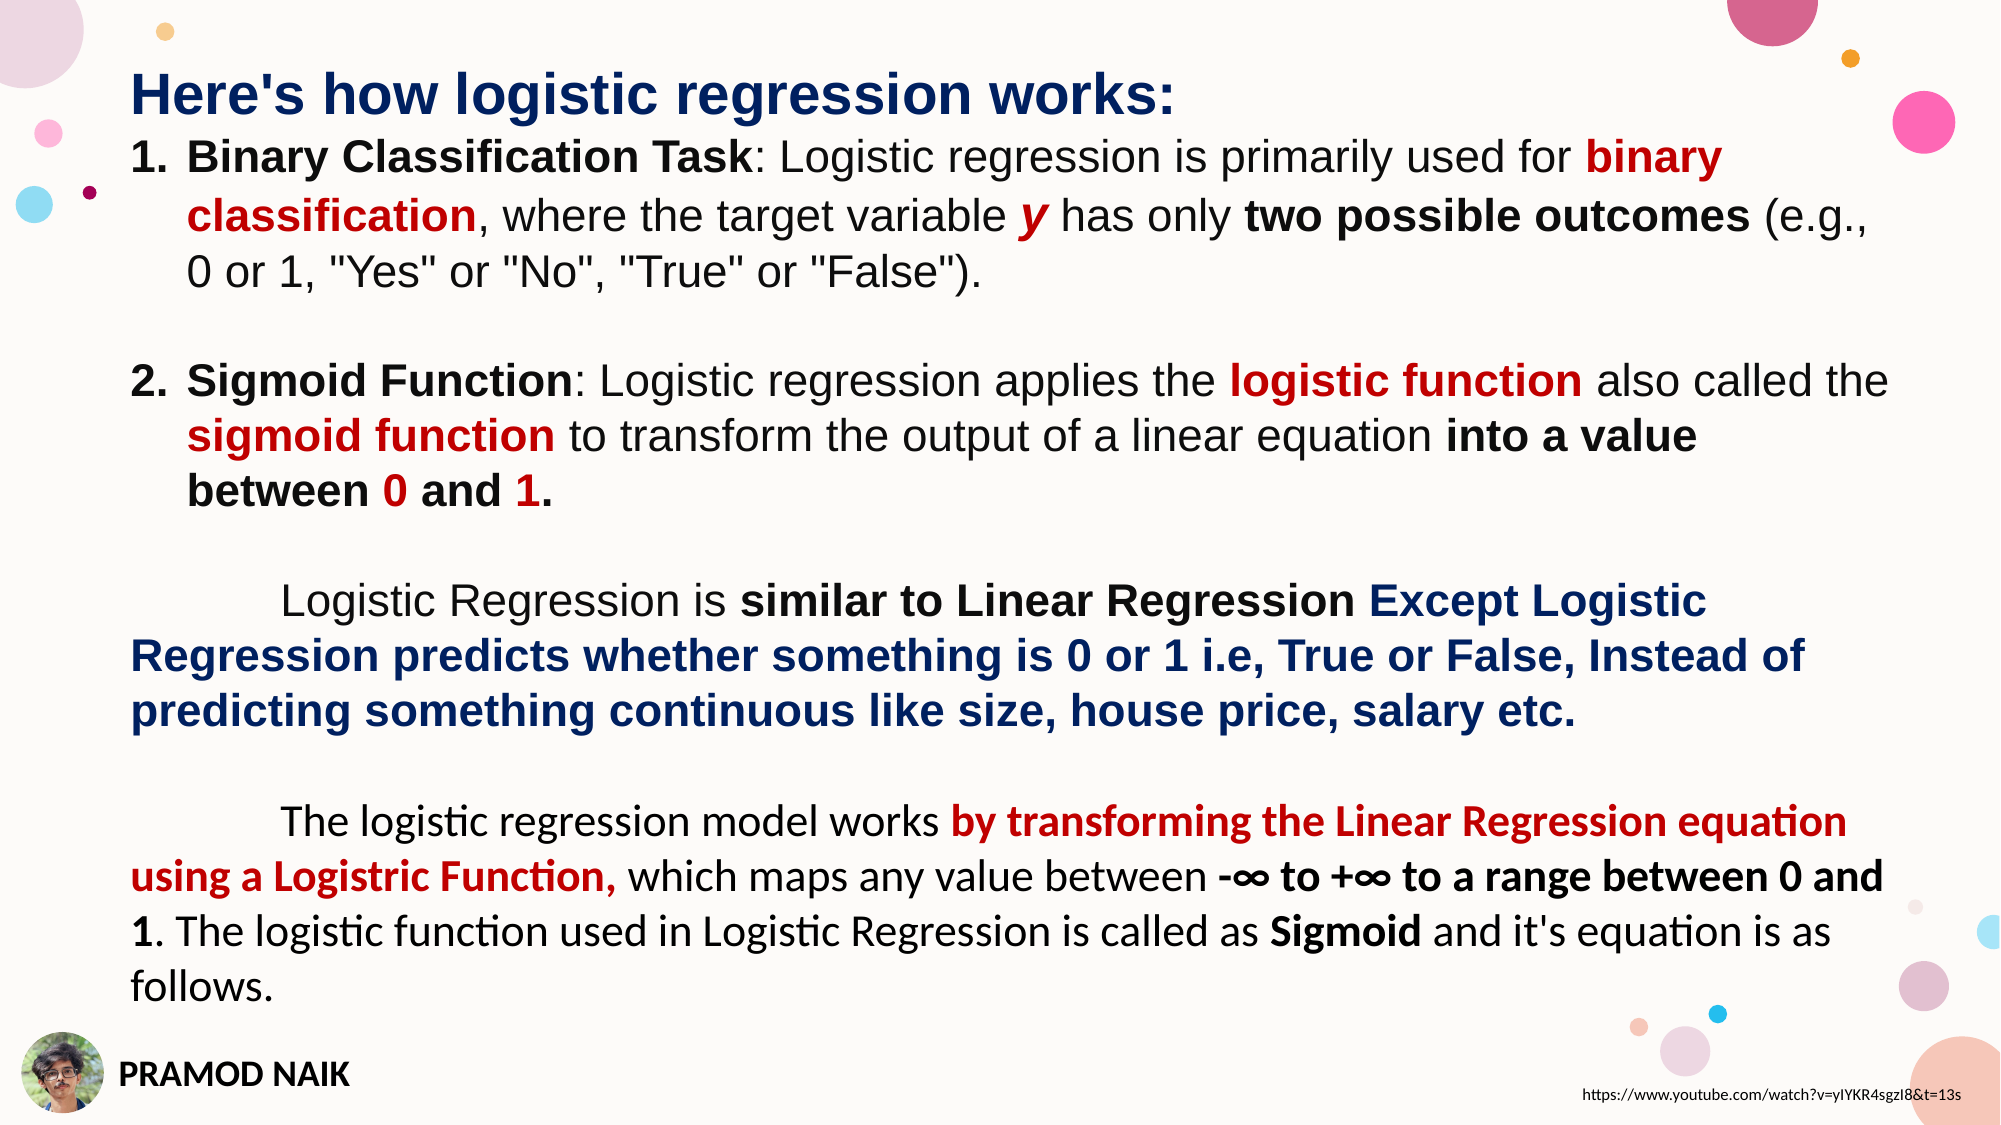

Here's how logistic regression works:
Binary Classification Task: Logistic regression is primarily used for binary classification, where the target variable y has only two possible outcomes (e.g., 0 or 1, "Yes" or "No", "True" or "False").

Sigmoid Function: Logistic regression applies the logistic function also called the sigmoid function to transform the output of a linear equation into a value between 0 and 1.

	Logistic Regression is similar to Linear Regression Except Logistic Regression predicts whether something is 0 or 1 i.e, True or False, Instead of predicting something continuous like size, house price, salary etc.

	The logistic regression model works by transforming the Linear Regression equation using a Logistric Function, which maps any value between -∞ to +∞ to a range between 0 and 1. The logistic function used in Logistic Regression is called as Sigmoid and it's equation is as follows.
https://www.youtube.com/watch?v=yIYKR4sgzI8&t=13s